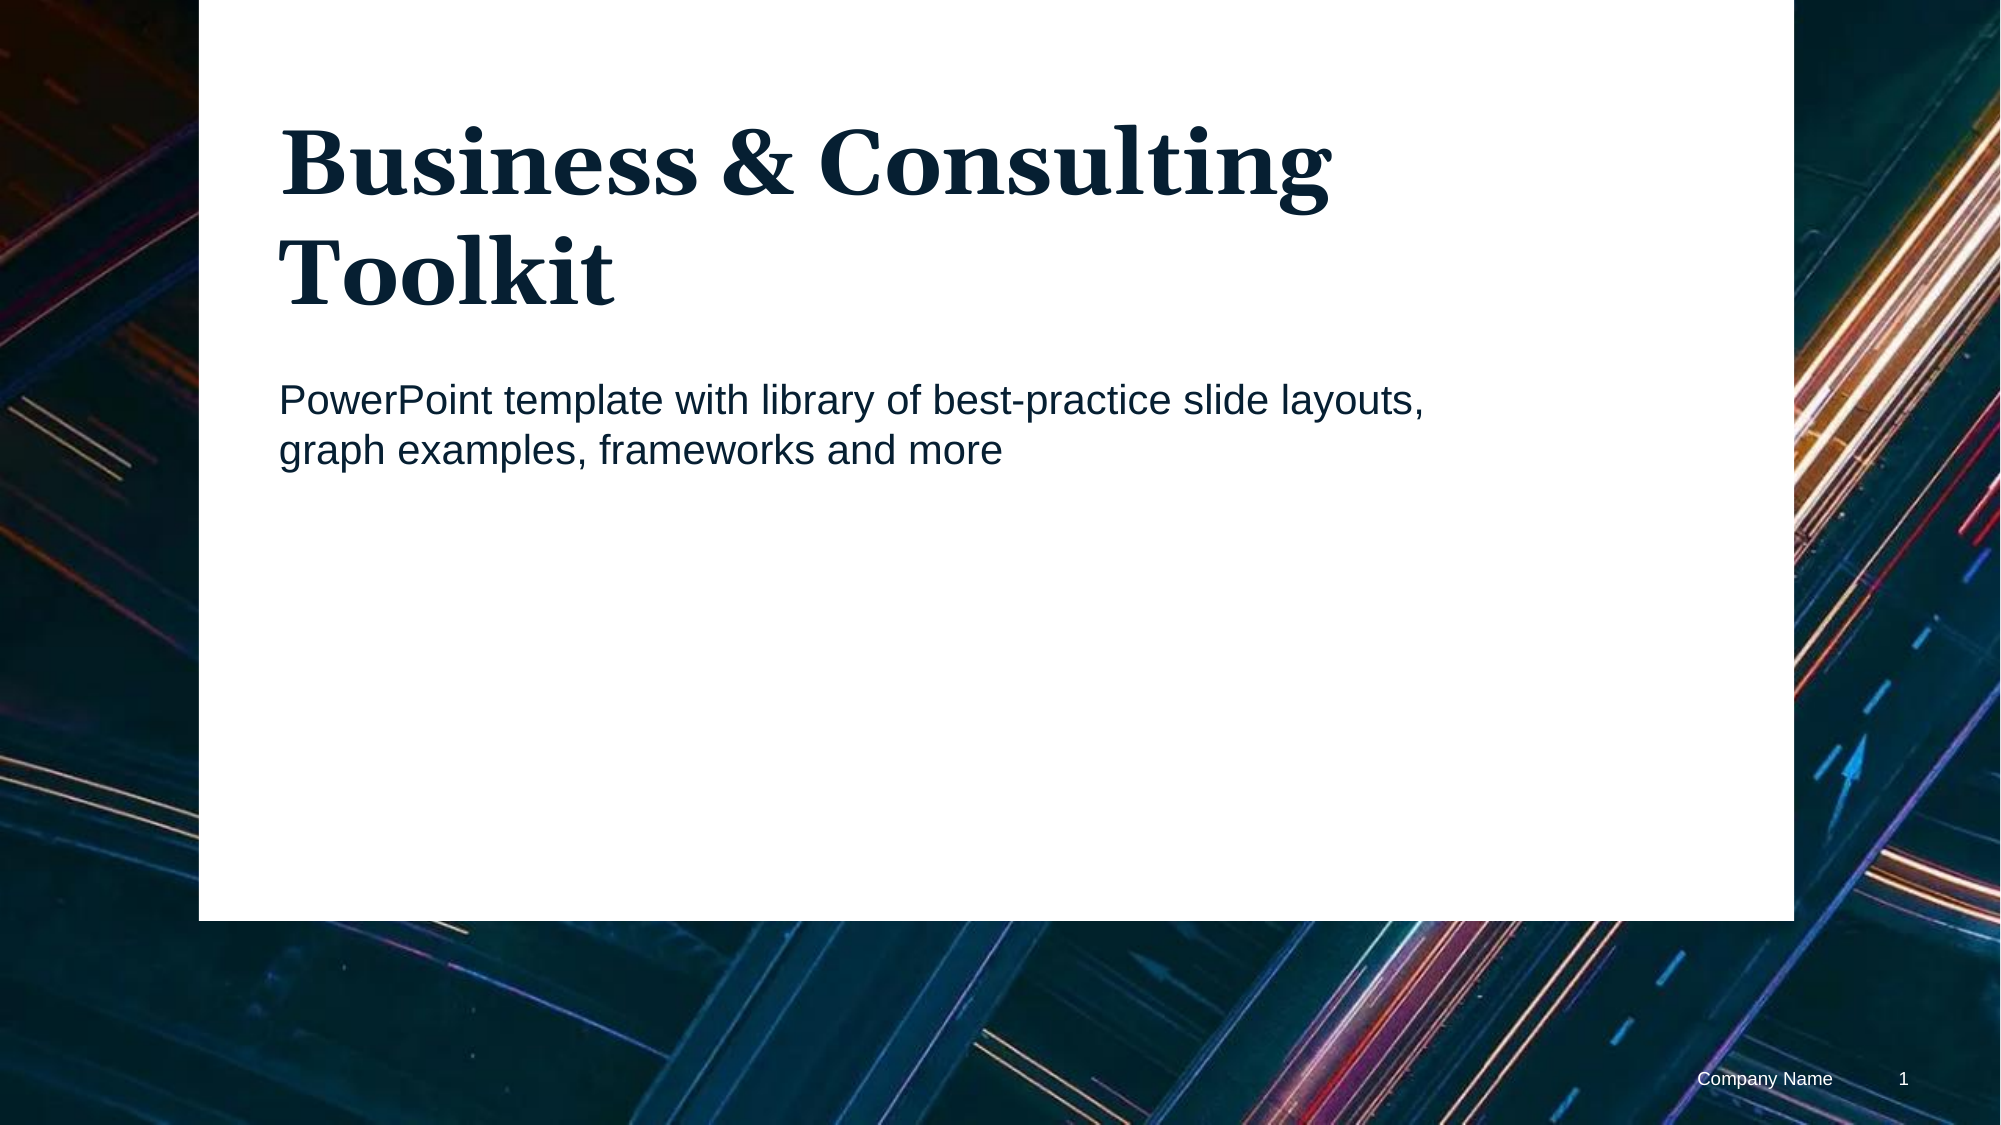

Business & Consulting Toolkit
PowerPoint template with library of best-practice slide layouts, graph examples, frameworks and more